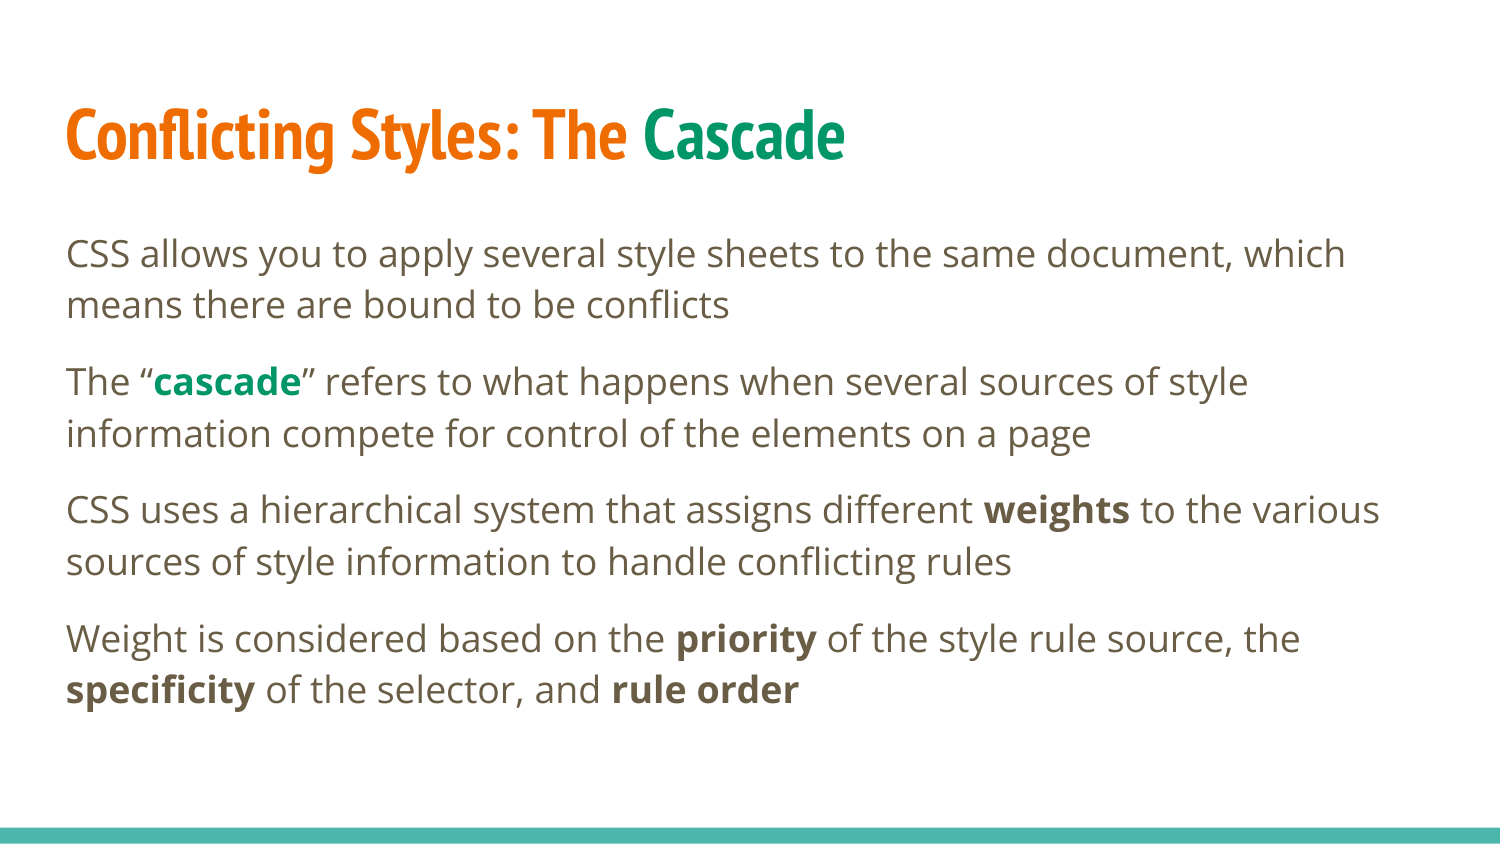

Conflicting Styles: The Cascade
CSS allows you to apply several style sheets to the same document, which means there are bound to be conflicts
The “cascade” refers to what happens when several sources of style information compete for control of the elements on a page
CSS uses a hierarchical system that assigns different weights to the various sources of style information to handle conflicting rules
Weight is considered based on the priority of the style rule source, the specificity of the selector, and rule order